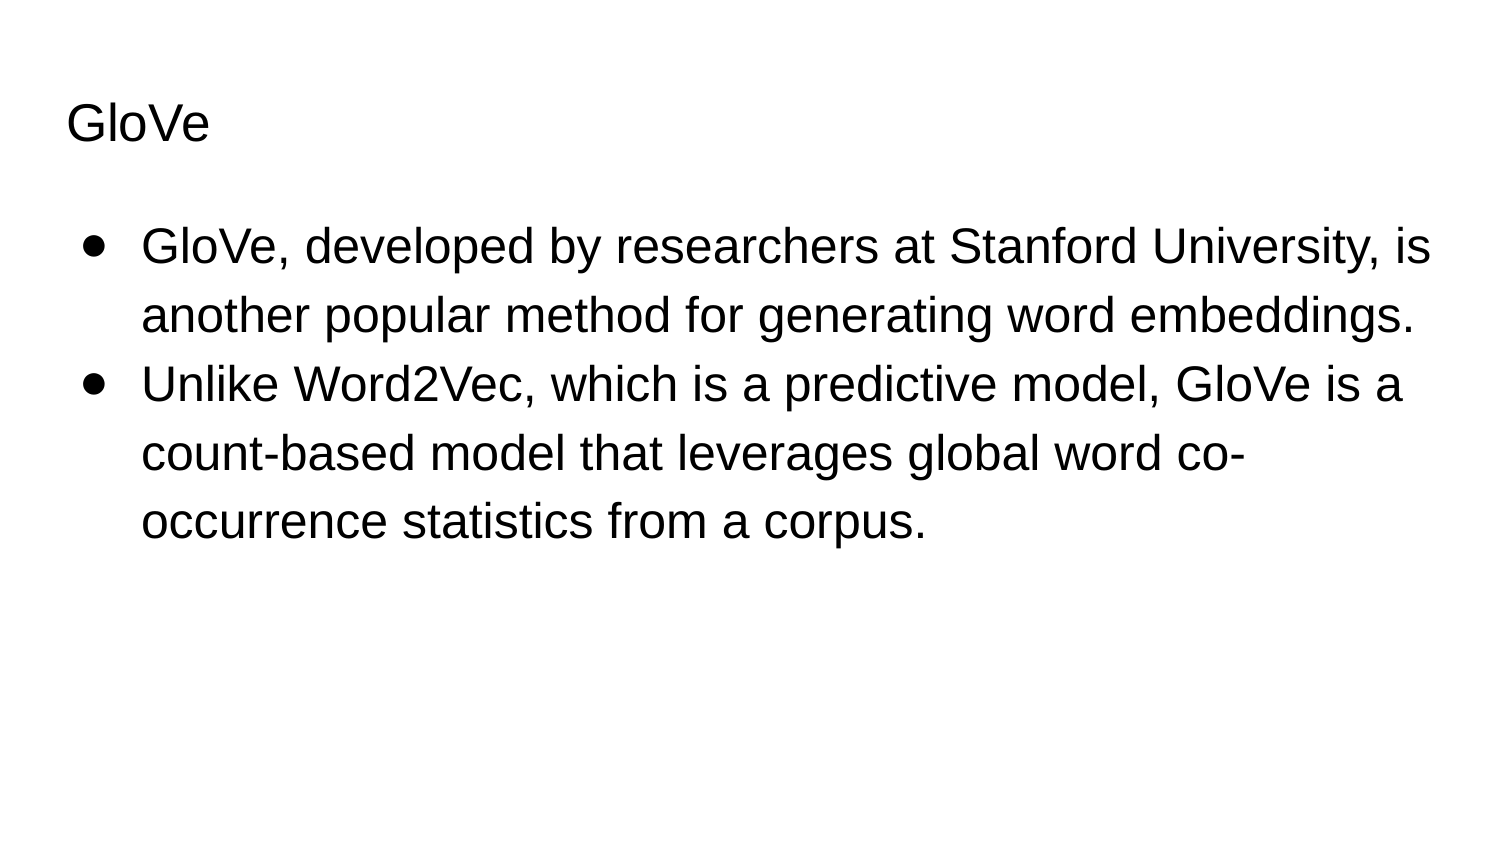

# GloVe
GloVe, developed by researchers at Stanford University, is another popular method for generating word embeddings.
Unlike Word2Vec, which is a predictive model, GloVe is a count-based model that leverages global word co-occurrence statistics from a corpus.